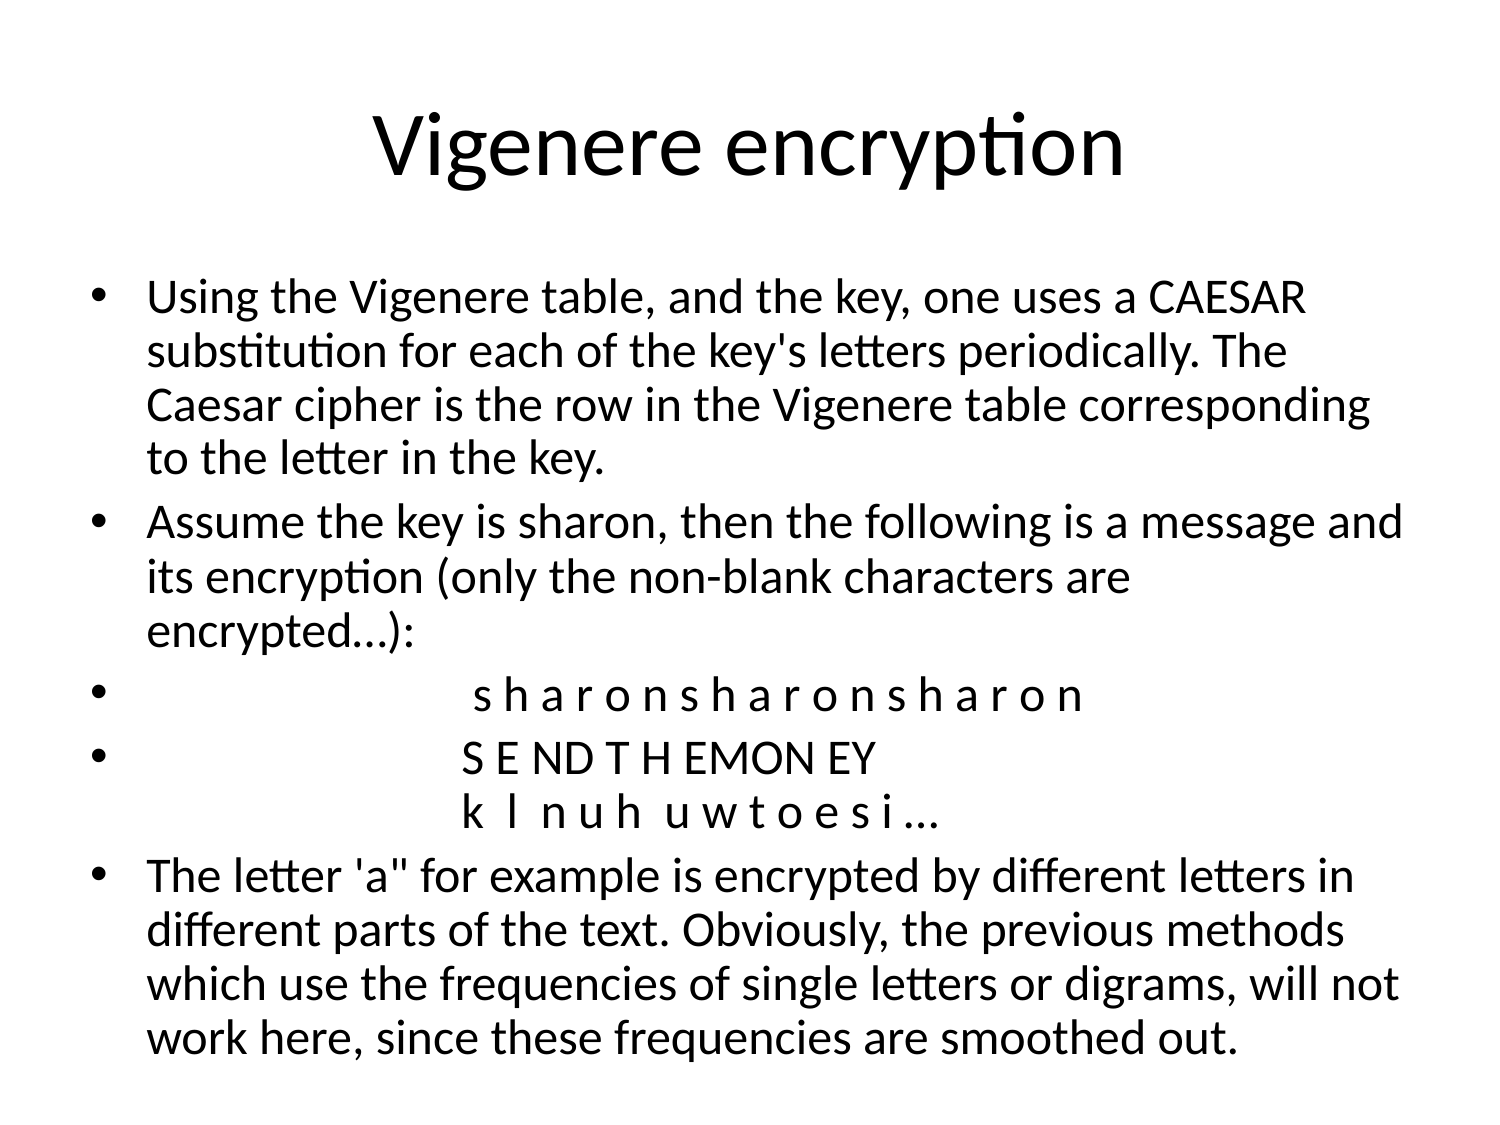

# Vigenere encryption
Using the Vigenere table, and the key, one uses a CAESAR substitution for each of the key's letters periodically. The Caesar cipher is the row in the Vigenere table corresponding to the letter in the key.
Assume the key is sharon, then the following is a message and its encryption (only the non-blank characters are encrypted…):
                             s h a r o n s h a r o n s h a r o n
                            S E ND T H EMON EY
                            k  l  n u h  u w t o e s i …
The letter 'a" for example is encrypted by different letters in different parts of the text. Obviously, the previous methods which use the frequencies of single letters or digrams, will not work here, since these frequencies are smoothed out.